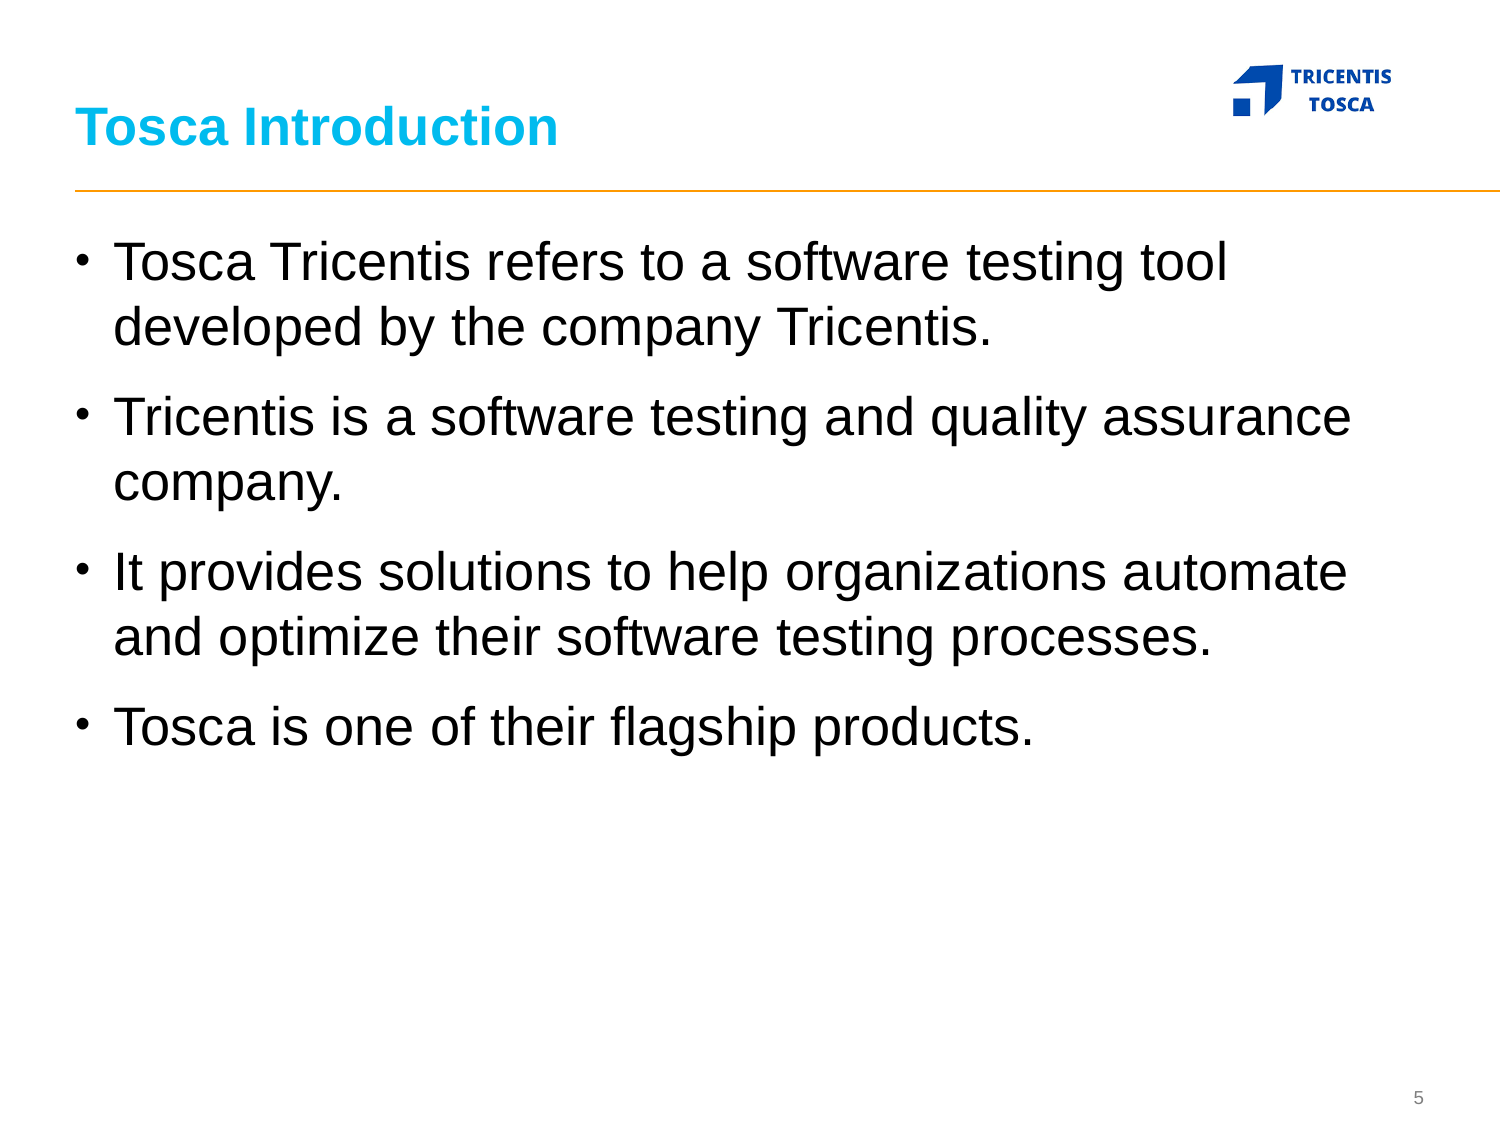

# Tosca Introduction
Tosca Tricentis refers to a software testing tool developed by the company Tricentis.
Tricentis is a software testing and quality assurance company.
It provides solutions to help organizations automate and optimize their software testing processes.
Tosca is one of their flagship products.